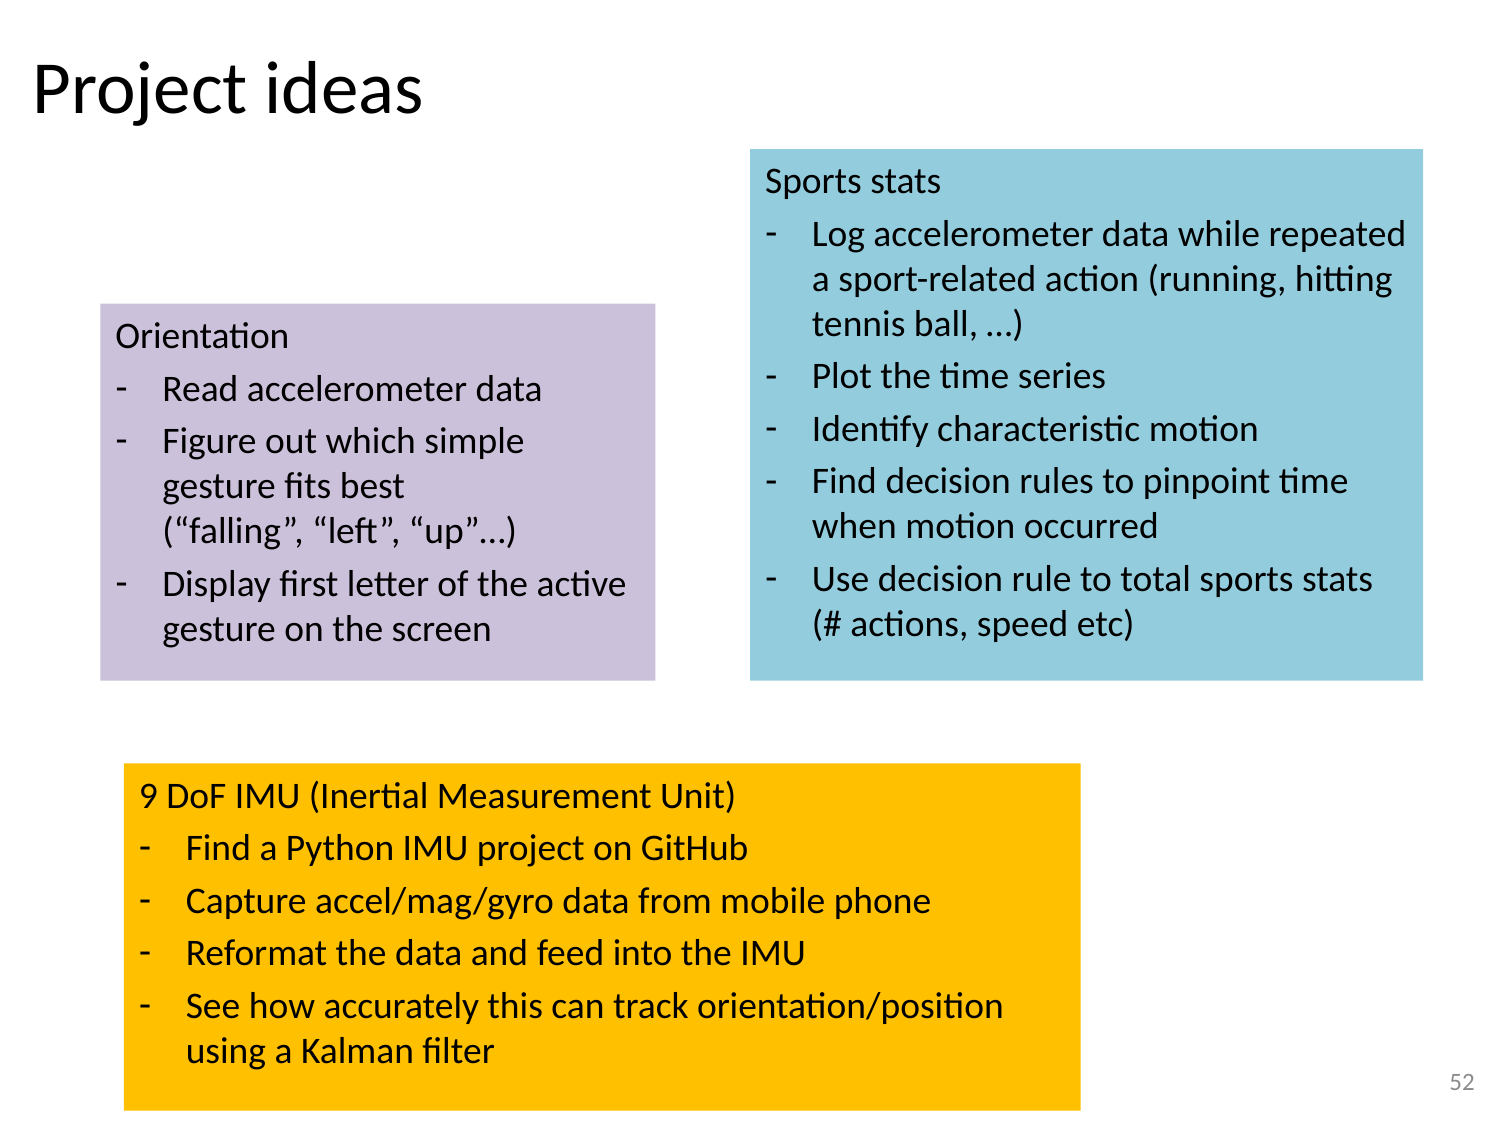

# Project ideas
Sports stats
Log accelerometer data while repeated a sport-related action (running, hitting tennis ball, …)
Plot the time series
Identify characteristic motion
Find decision rules to pinpoint time when motion occurred
Use decision rule to total sports stats (# actions, speed etc)
Orientation
Read accelerometer data
Figure out which simple gesture fits best
(“falling”, “left”, “up”…)
Display first letter of the active gesture on the screen
9 DoF IMU (Inertial Measurement Unit)
Find a Python IMU project on GitHub
Capture accel/mag/gyro data from mobile phone
Reformat the data and feed into the IMU
See how accurately this can track orientation/position using a Kalman filter
52